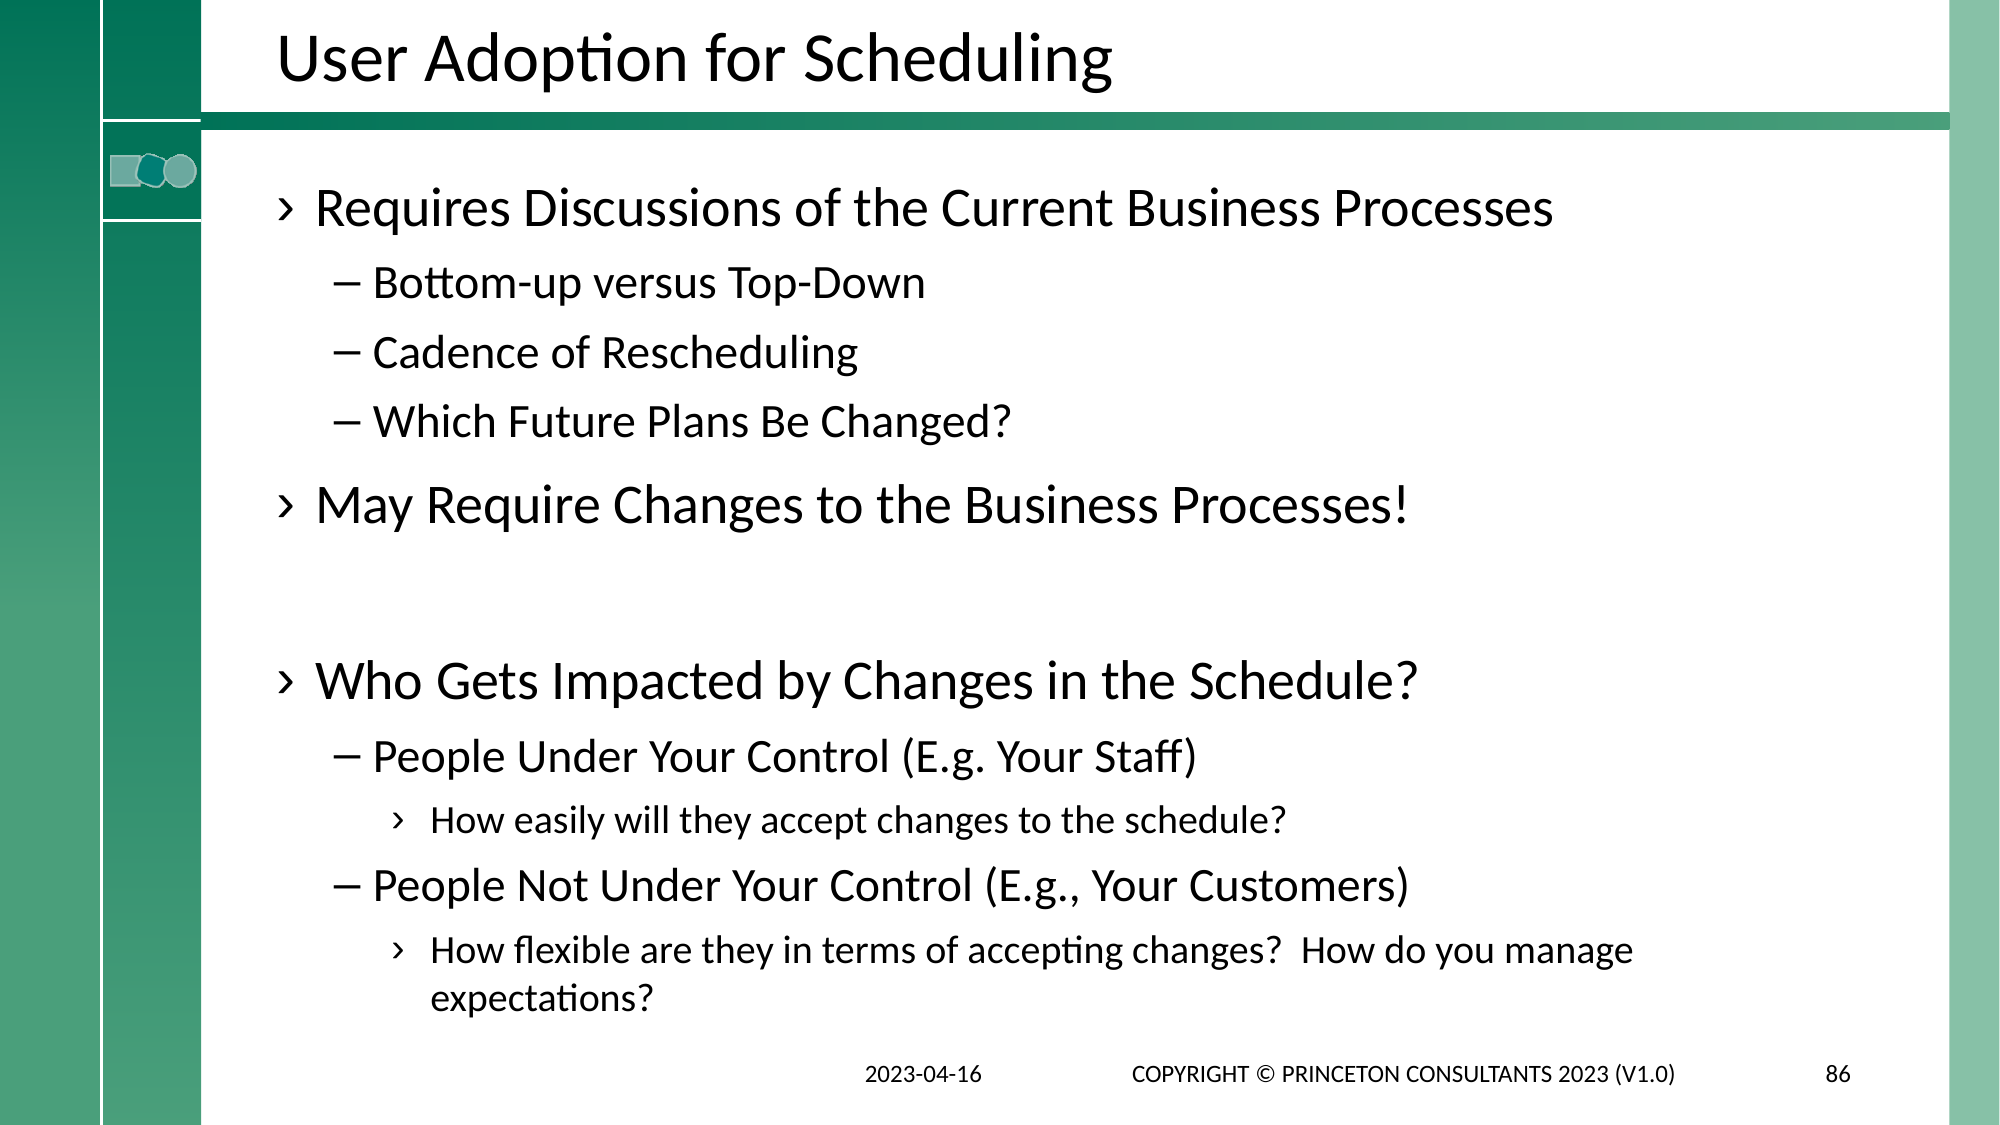

# User Adoption for Scheduling
Requires Discussions of the Current Business Processes
Bottom-up versus Top-Down
Cadence of Rescheduling
Which Future Plans Be Changed?
May Require Changes to the Business Processes!

Who Gets Impacted by Changes in the Schedule?
People Under Your Control (E.g. Your Staff)
How easily will they accept changes to the schedule?
People Not Under Your Control (E.g., Your Customers)
How flexible are they in terms of accepting changes?  How do you manage expectations?

2023-04-16
Copyright © Princeton Consultants 2023 (V1.0)
86